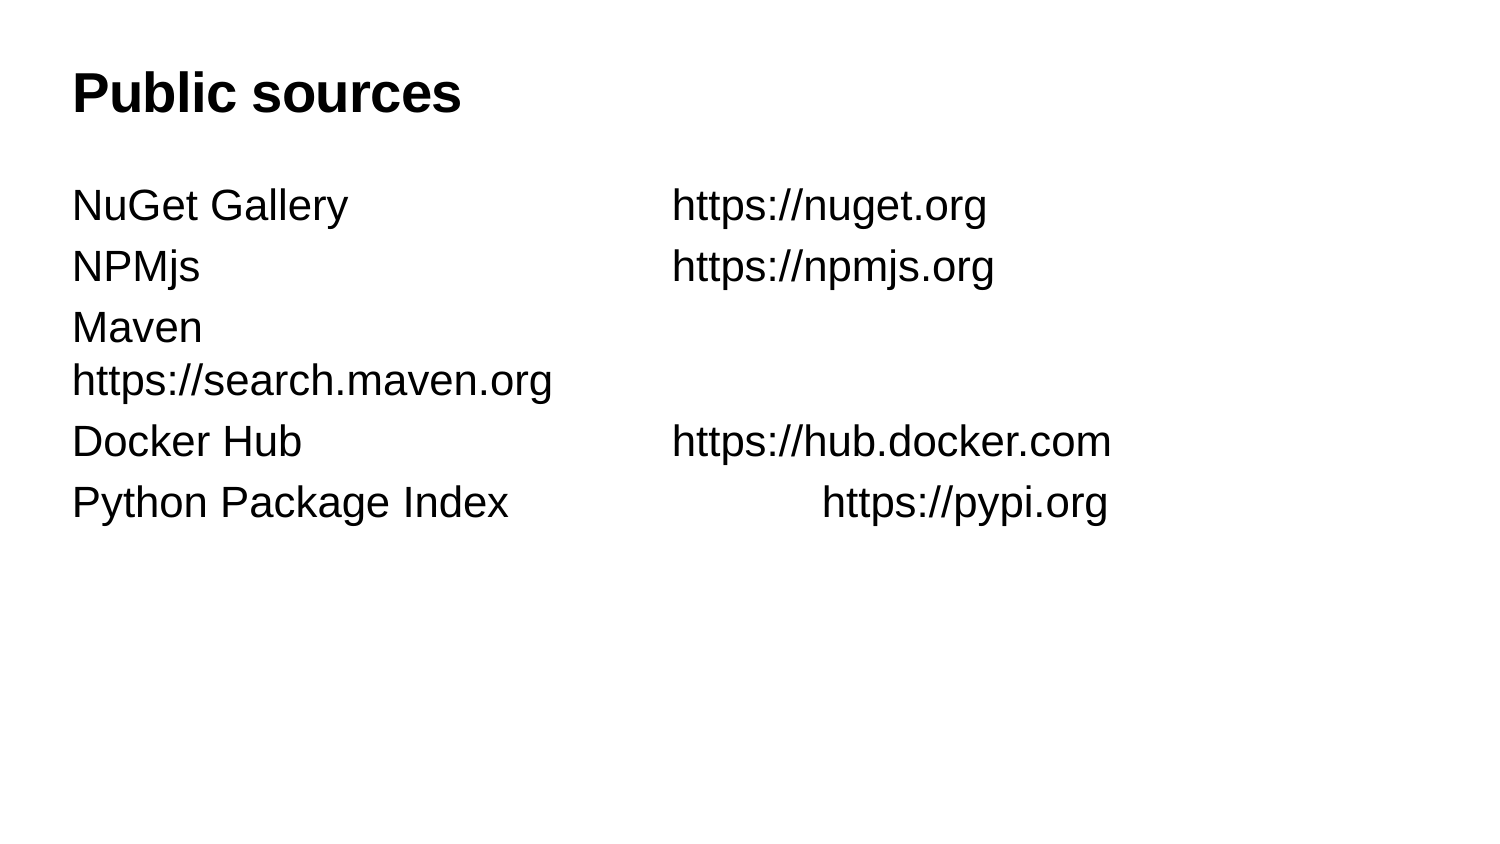

# Public sources
NuGet Gallery			https://nuget.org
NPMjs				https://npmjs.org
Maven 				https://search.maven.org
Docker Hub 			https://hub.docker.com
Python Package Index 		https://pypi.org